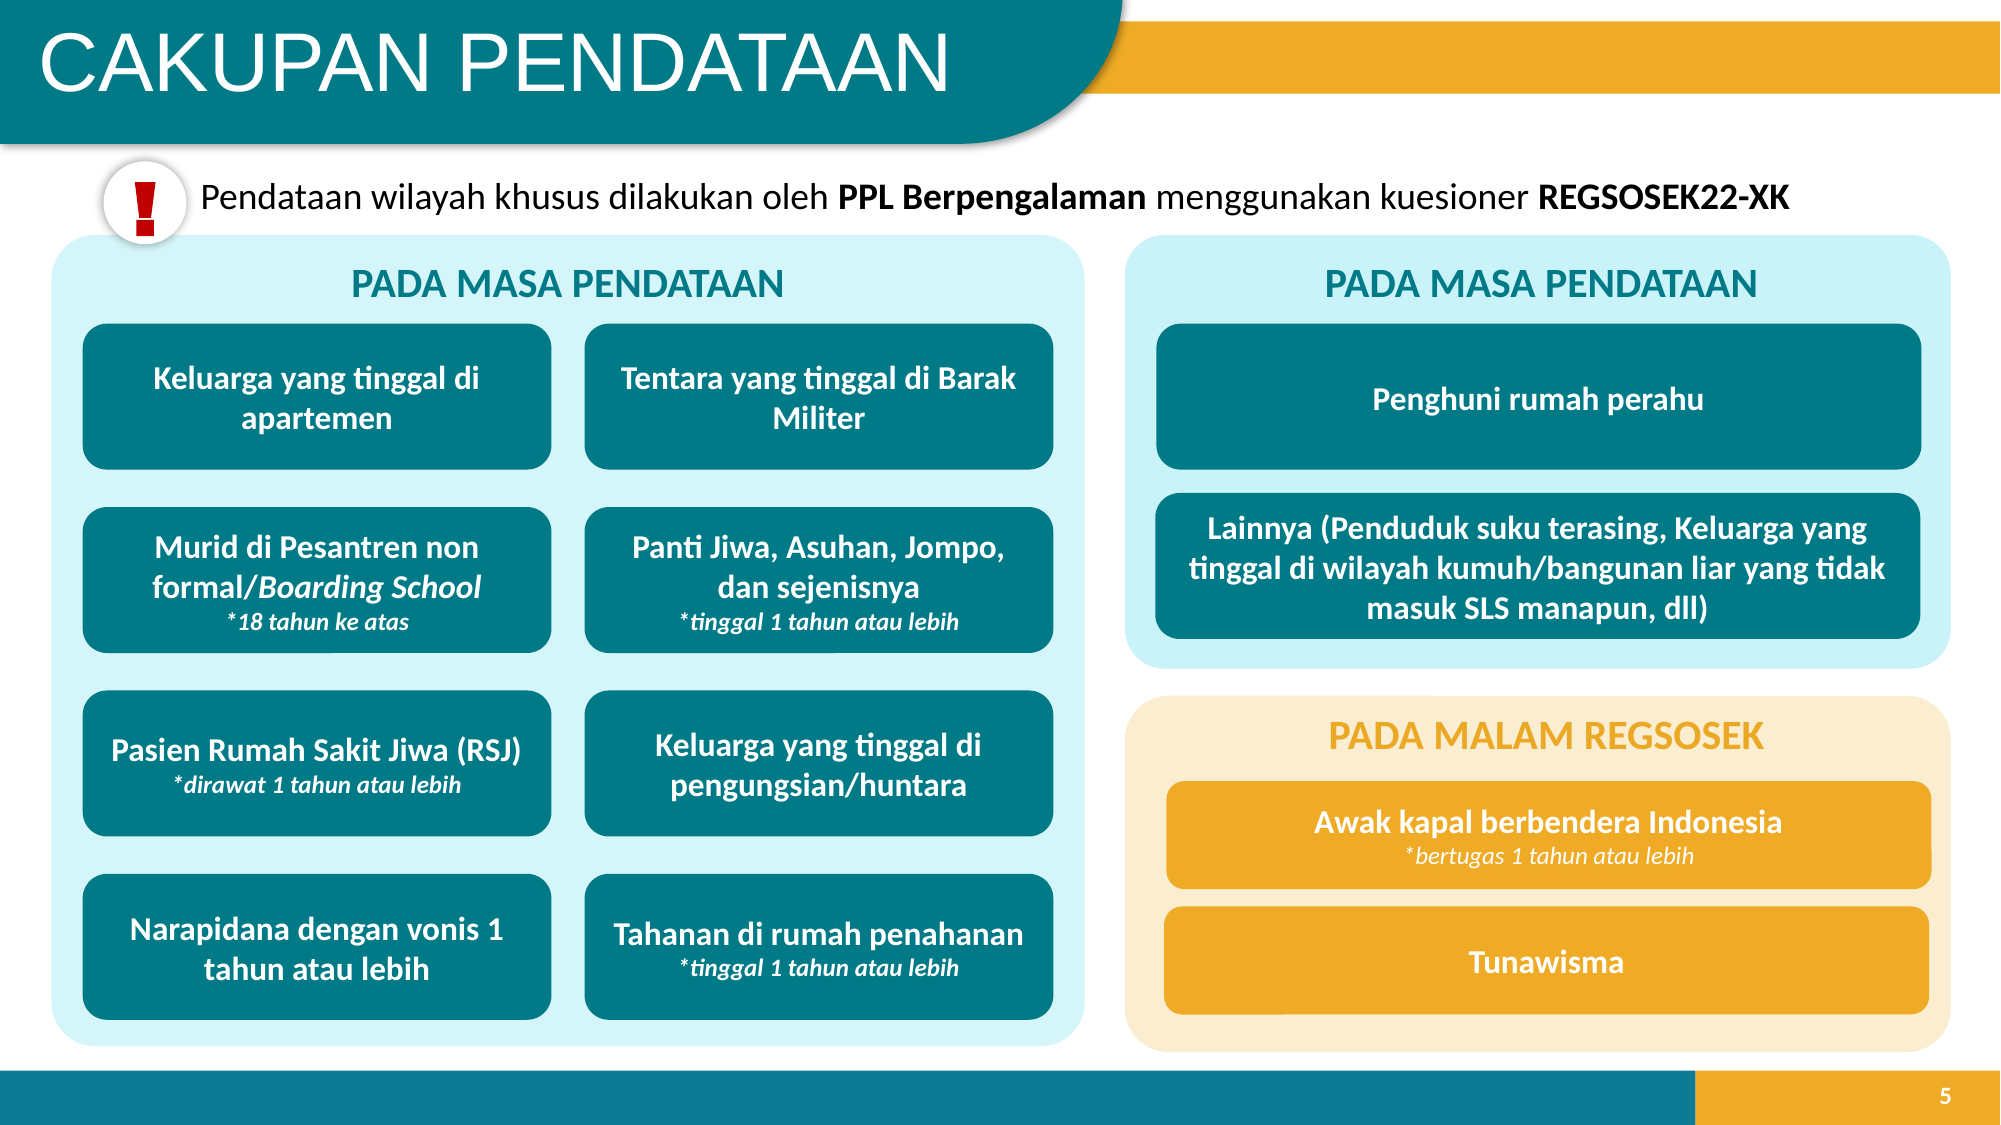

CAKUPAN PENDATAAN

!

Pendataan wilayah khusus dilakukan oleh PPL Berpengalaman menggunakan kuesioner REGSOSEK22-XK

PADA MASA PENDATAAN
PADA MASA PENDATAAN
Keluarga yang tinggal di apartemen
Tentara yang tinggal di Barak Militer
Penghuni rumah perahu
Lainnya (Penduduk suku terasing, Keluarga yang tinggal di wilayah kumuh/bangunan liar yang tidak masuk SLS manapun, dll)
Murid di Pesantren non formal/Boarding School
*18 tahun ke atas
Panti Jiwa, Asuhan, Jompo, dan sejenisnya
*tinggal 1 tahun atau lebih
Pasien Rumah Sakit Jiwa (RSJ)
*dirawat 1 tahun atau lebih
Keluarga yang tinggal di pengungsian/huntara

PADA MALAM REGSOSEK
Awak kapal berbendera Indonesia
*bertugas 1 tahun atau lebih
Narapidana dengan vonis 1 tahun atau lebih
Tahanan di rumah penahanan
*tinggal 1 tahun atau lebih
Tunawisma
5